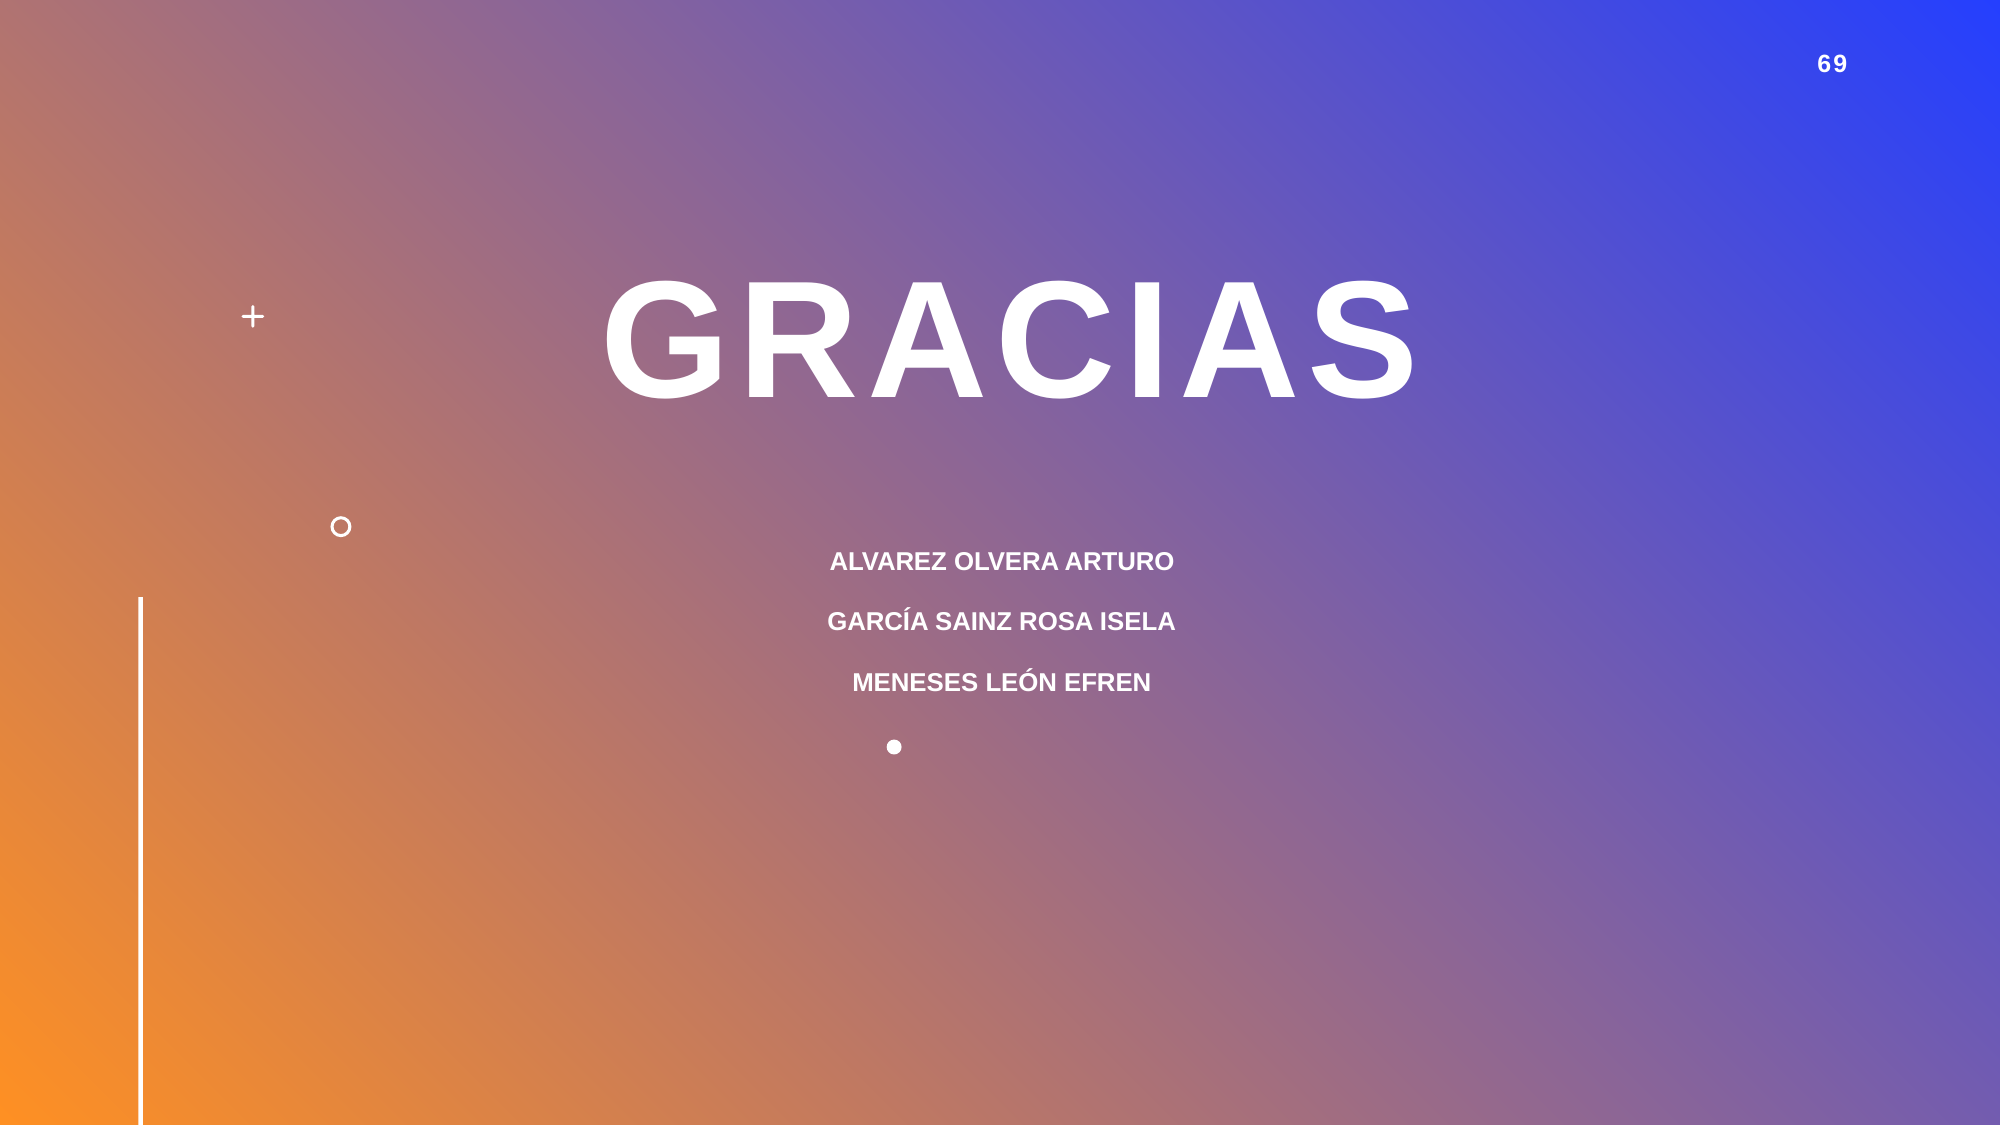

69
# Gracias
ALVAREZ OLVERA ARTURO
GARCÍA SAINZ ROSA ISELA
MENESES LEÓN EFREN